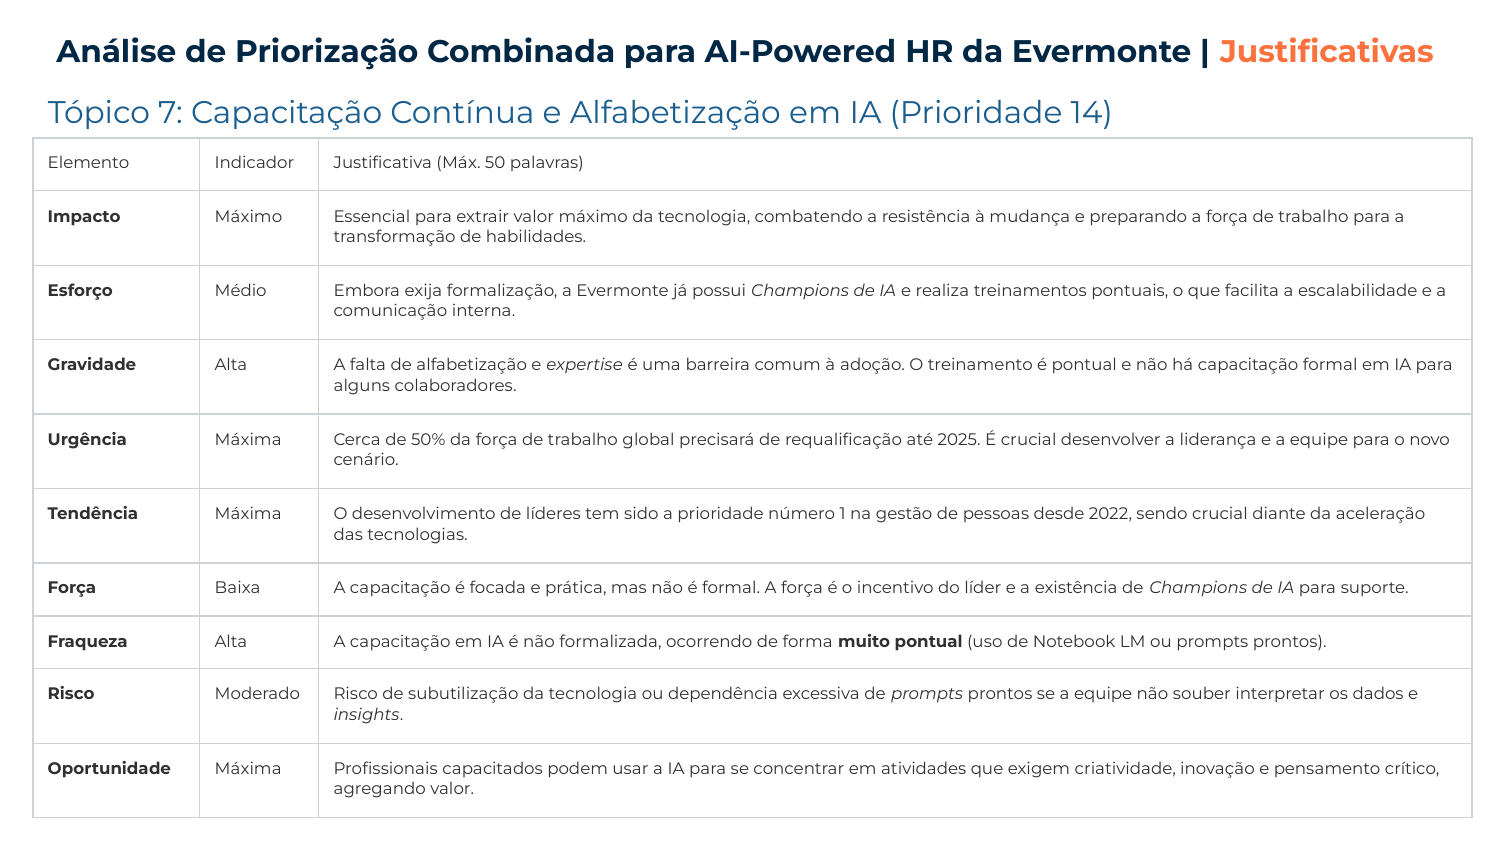

Análise de Priorização Combinada para AI-Powered HR da Evermonte | Justificativas

Tópico 7: Capacitação Contínua e Alfabetização em IA (Prioridade 14)
| Elemento | Indicador | Justificativa (Máx. 50 palavras) |
| --- | --- | --- |
| Impacto | Máximo | Essencial para extrair valor máximo da tecnologia, combatendo a resistência à mudança e preparando a força de trabalho para a transformação de habilidades. |
| Esforço | Médio | Embora exija formalização, a Evermonte já possui Champions de IA e realiza treinamentos pontuais, o que facilita a escalabilidade e a comunicação interna. |
| Gravidade | Alta | A falta de alfabetização e expertise é uma barreira comum à adoção. O treinamento é pontual e não há capacitação formal em IA para alguns colaboradores. |
| Urgência | Máxima | Cerca de 50% da força de trabalho global precisará de requalificação até 2025. É crucial desenvolver a liderança e a equipe para o novo cenário. |
| Tendência | Máxima | O desenvolvimento de líderes tem sido a prioridade número 1 na gestão de pessoas desde 2022, sendo crucial diante da aceleração das tecnologias. |
| Força | Baixa | A capacitação é focada e prática, mas não é formal. A força é o incentivo do líder e a existência de Champions de IA para suporte. |
| Fraqueza | Alta | A capacitação em IA é não formalizada, ocorrendo de forma muito pontual (uso de Notebook LM ou prompts prontos). |
| Risco | Moderado | Risco de subutilização da tecnologia ou dependência excessiva de prompts prontos se a equipe não souber interpretar os dados e insights. |
| Oportunidade | Máxima | Profissionais capacitados podem usar a IA para se concentrar em atividades que exigem criatividade, inovação e pensamento crítico, agregando valor. |